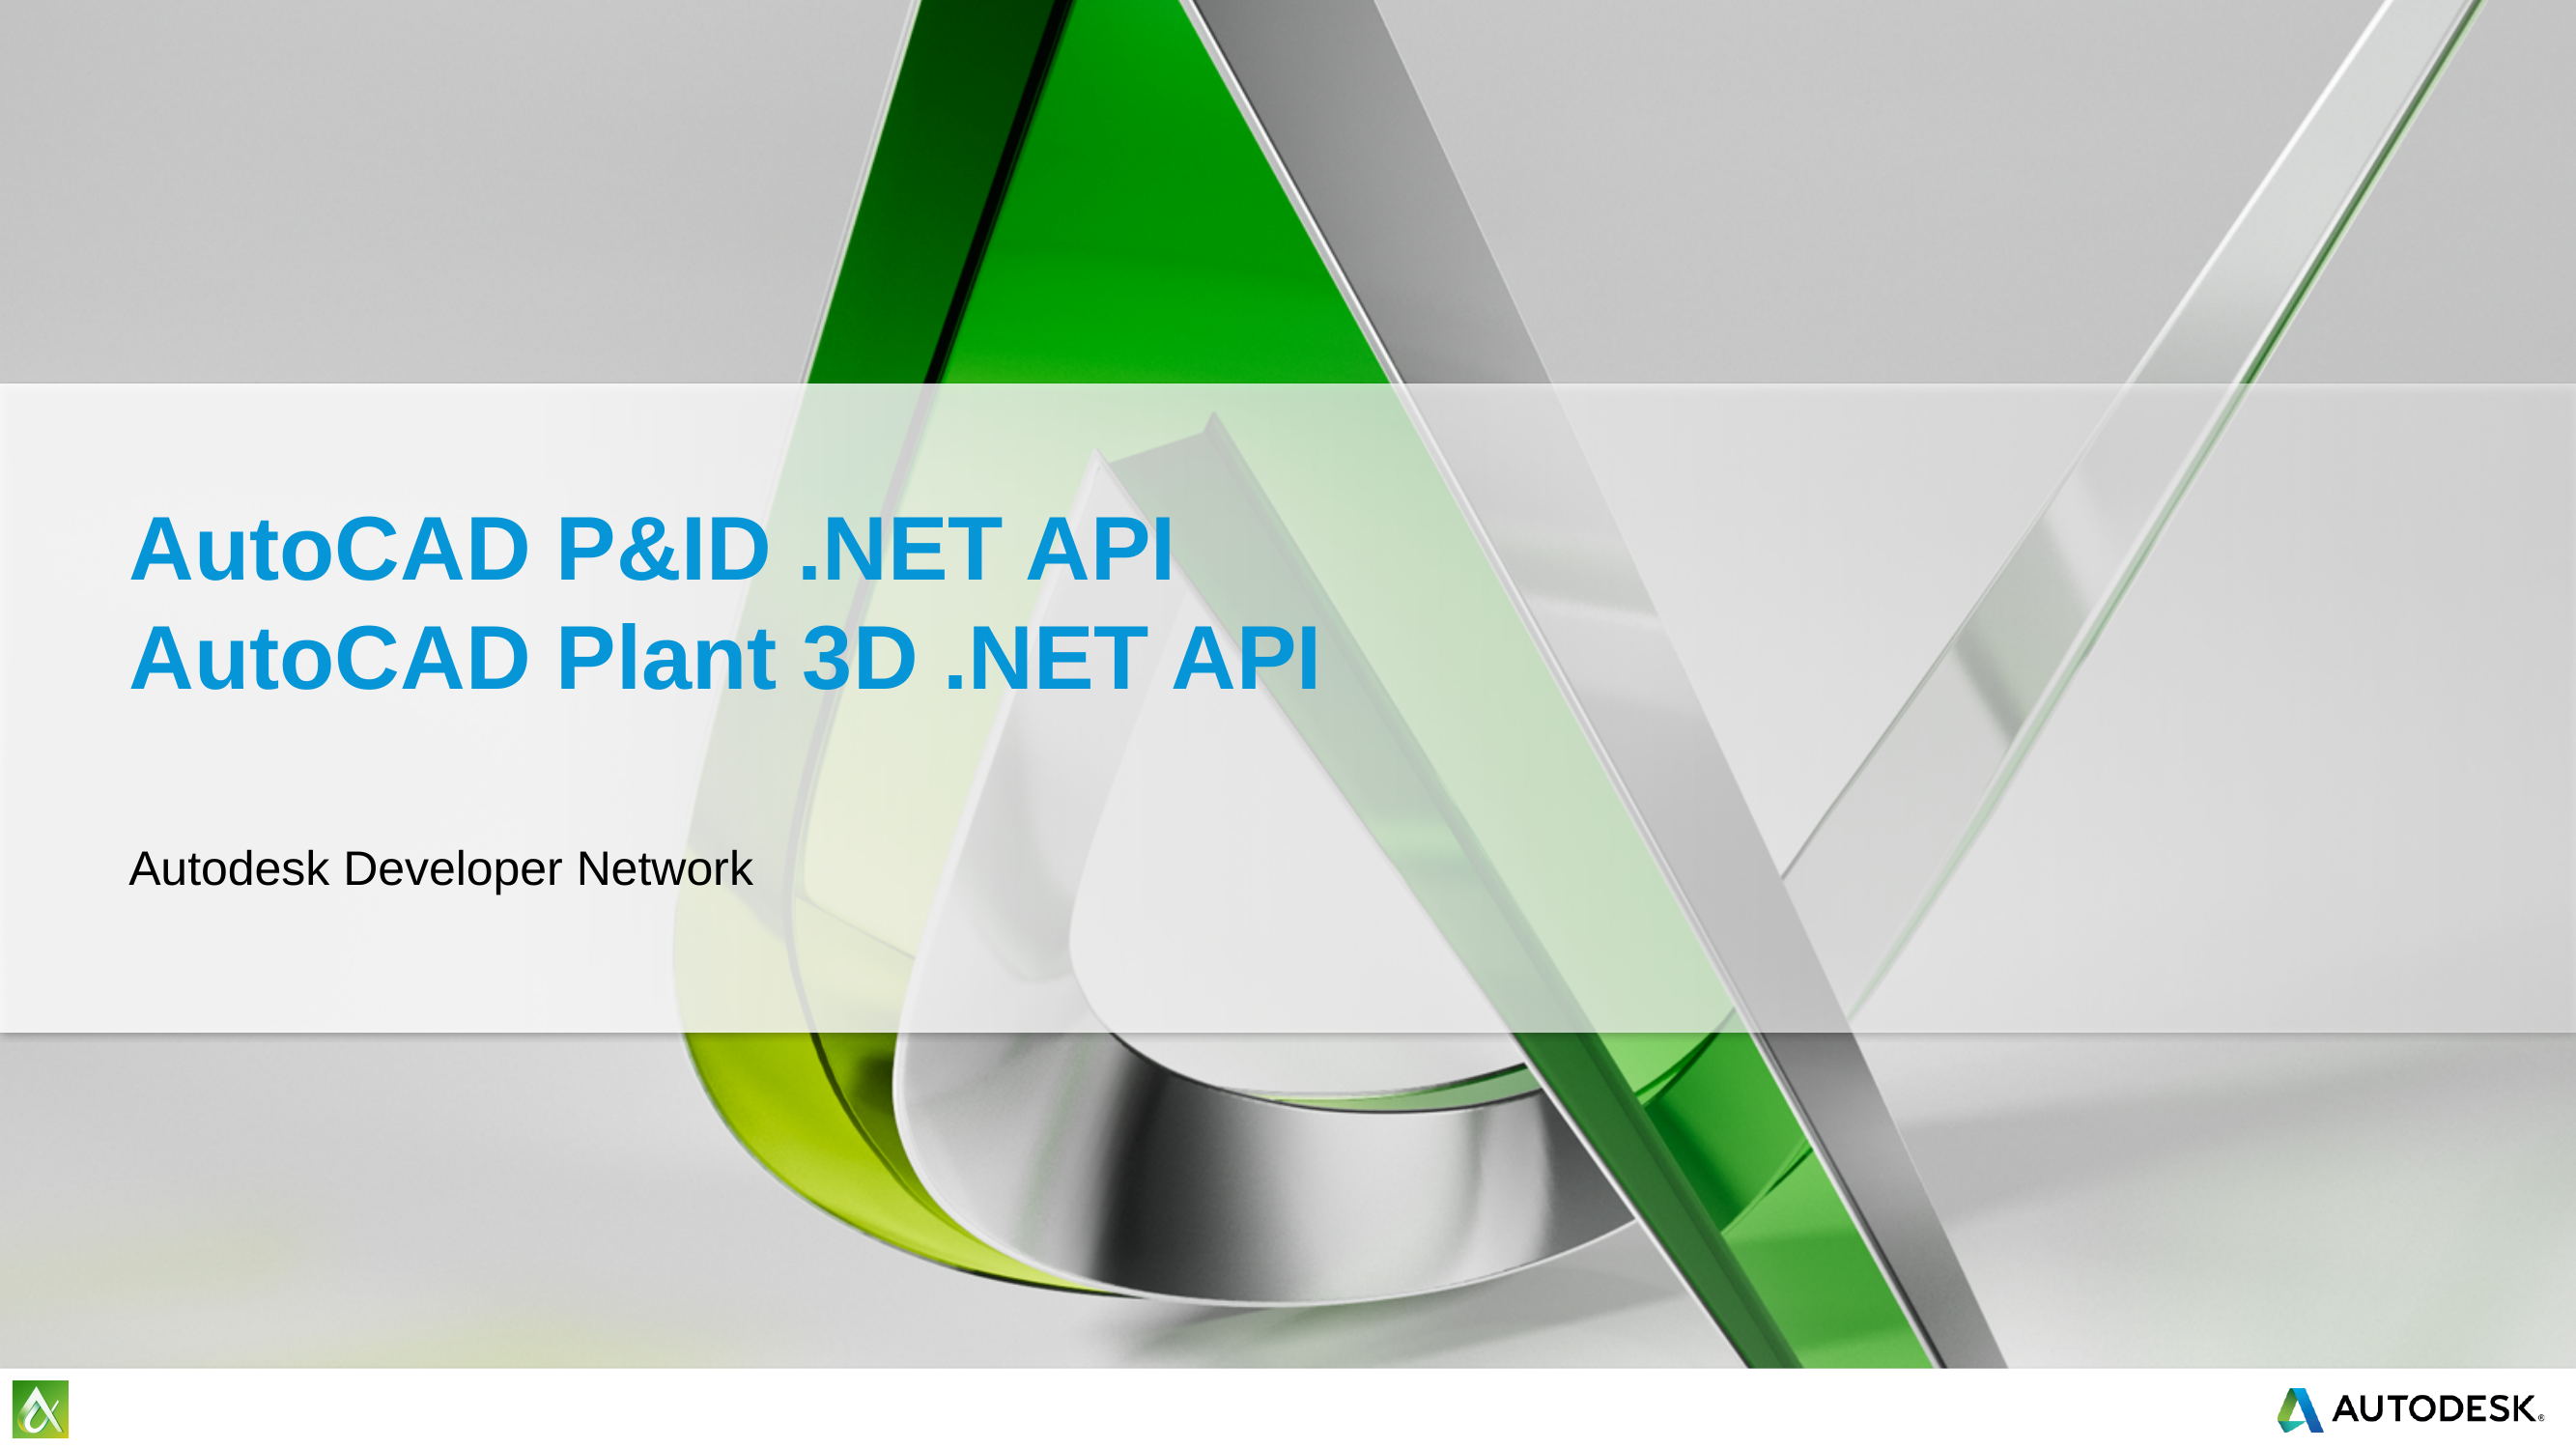

AutoCAD P&ID .NET API
AutoCAD Plant 3D .NET API

Autodesk Developer Network